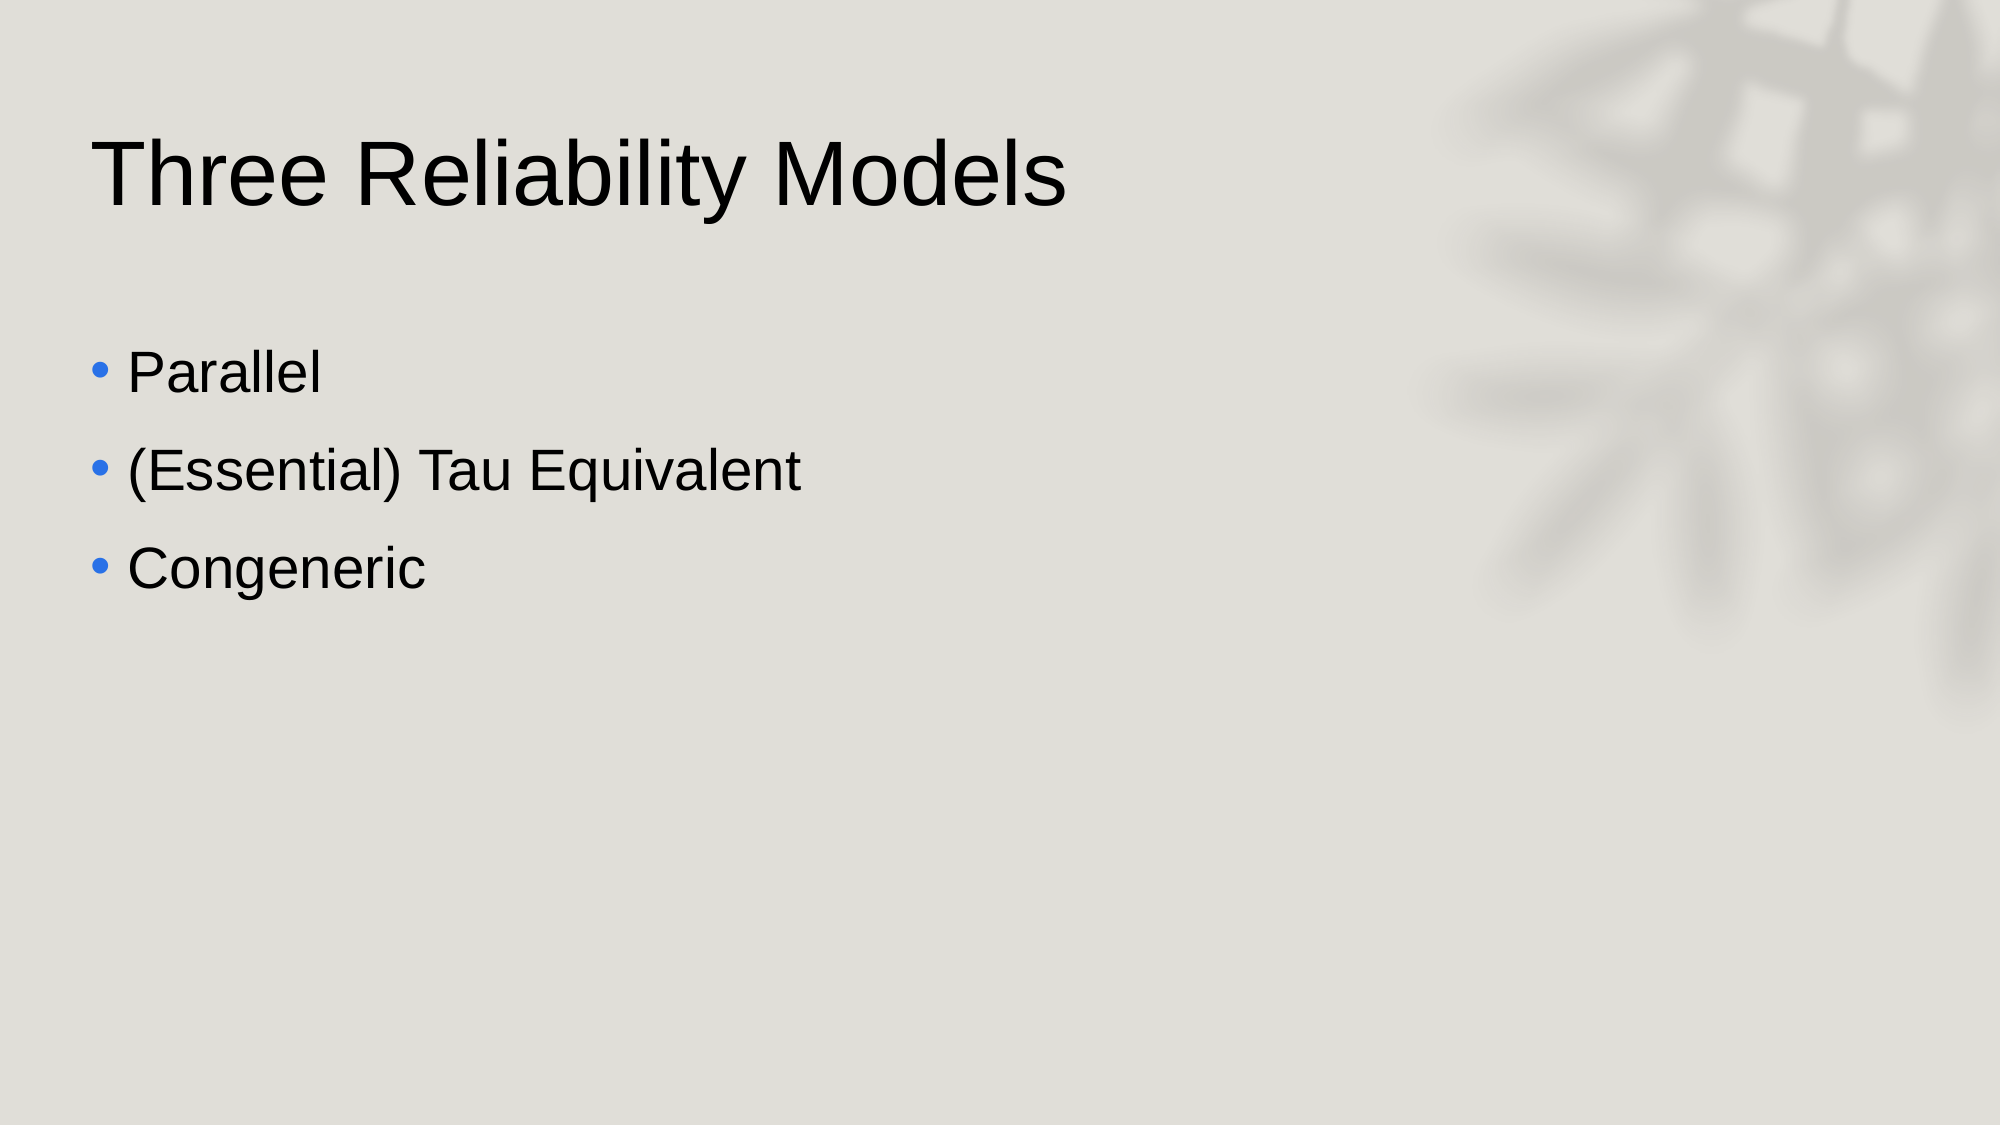

# Three Reliability Models
Parallel
(Essential) Tau Equivalent
Congeneric